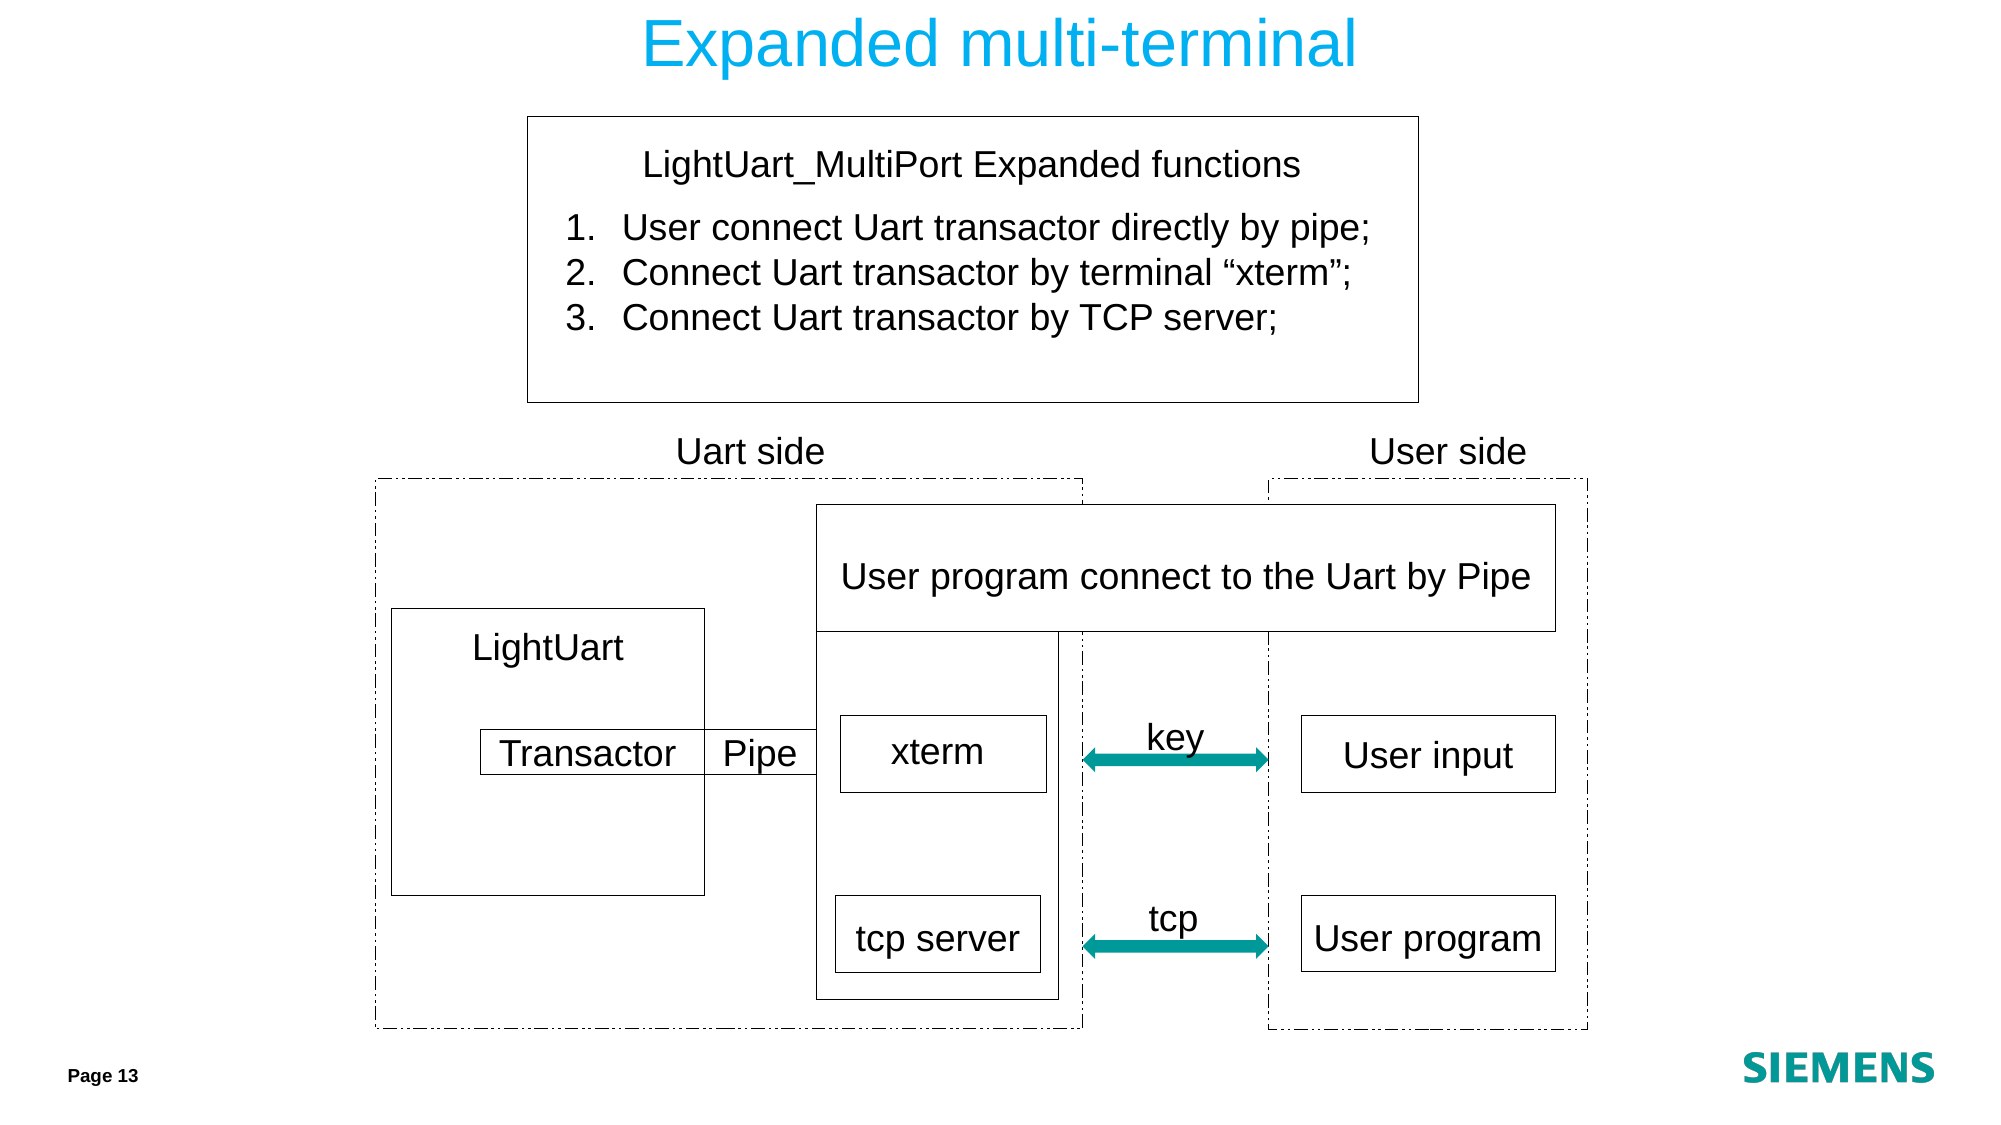

Expanded multi-terminal

LightUart_MultiPort Expanded functions
User connect Uart transactor directly by pipe;
Connect Uart transactor by terminal “xterm”;
Connect Uart transactor by TCP server;

Uart side
User side

User program connect to the Uart by Pipe

LightUart
key

xterm

Transactor

Pipe
User input

tcp

tcp server
User program

Page 13